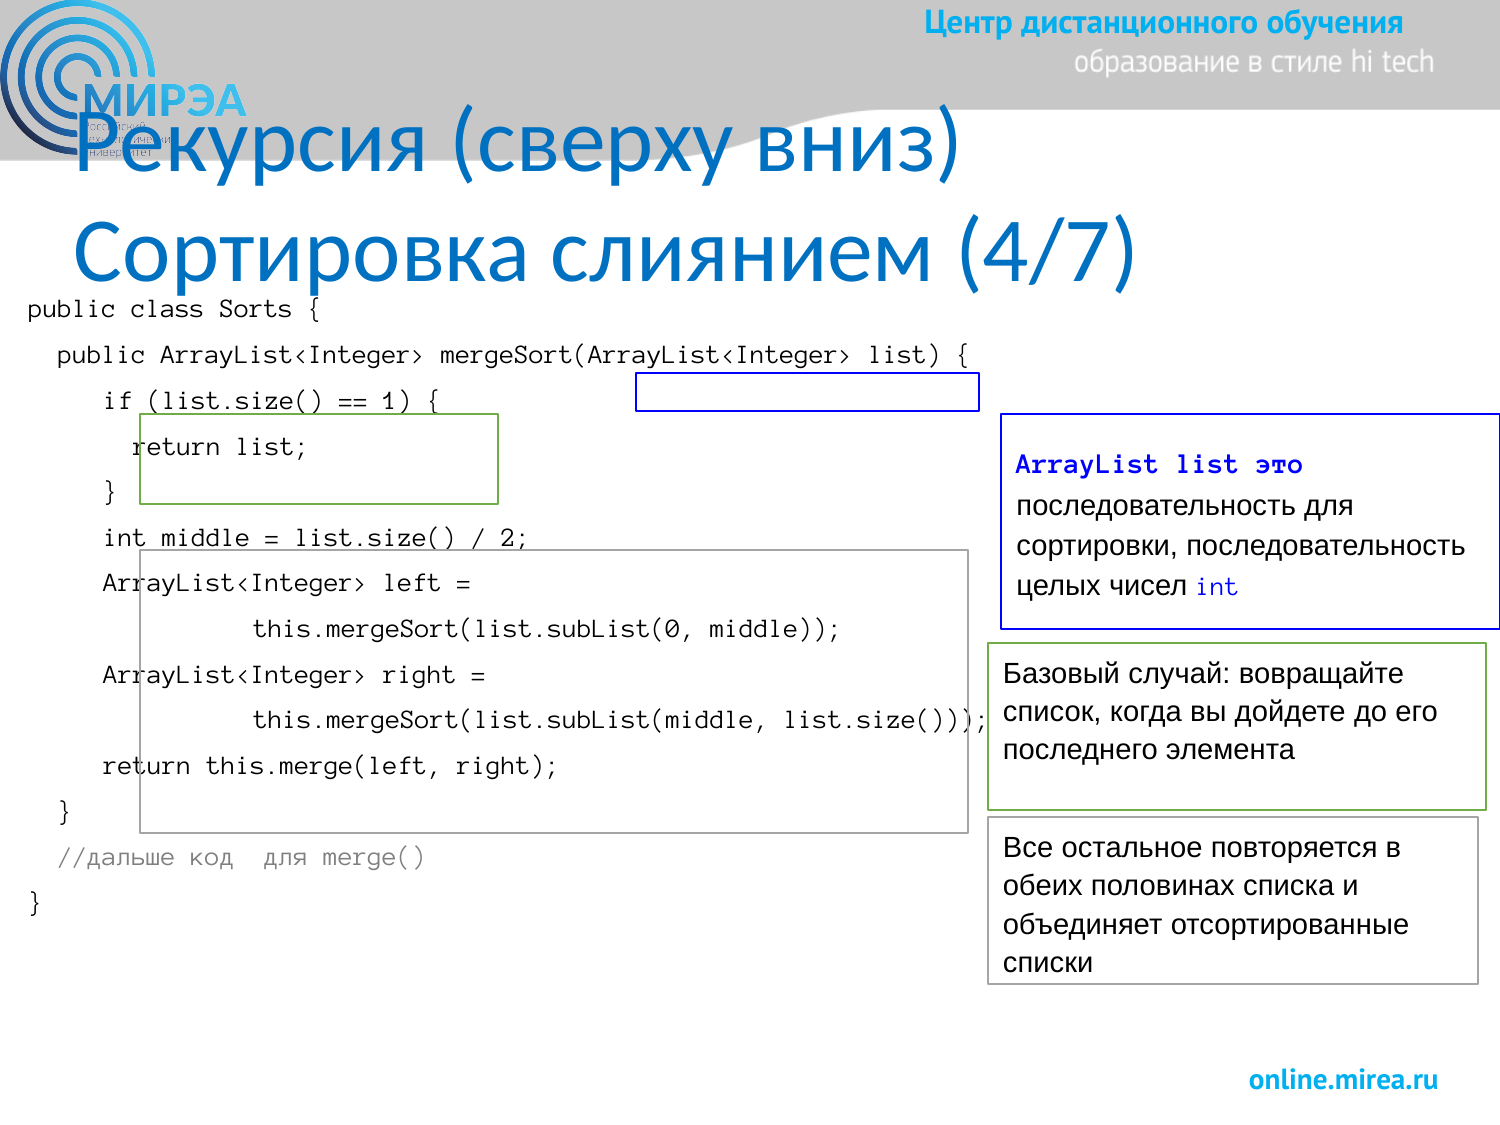

# Рекурсия (сверху вниз) Сортировка слиянием (4/7)
public class Sorts {
  public ArrayList<Integer> mergeSort(ArrayList<Integer> list) {
	if (list.size() == 1) {
	  return list;
	}
	int middle = list.size() / 2;
	ArrayList<Integer> left =
		this.mergeSort(list.subList(0, middle));
	ArrayList<Integer> right =
		this.mergeSort(list.subList(middle, list.size()));
  	return this.merge(left, right);
  }
  //дальше код  для merge()
}

ArrayList list это последовательность для сортировки, последовательность целых чисел int

Базовый случай: вовращайте  список, когда вы дойдете до его последнего элемента
Все остальное повторяется в обеих половинах списка и объединяет отсортированные списки